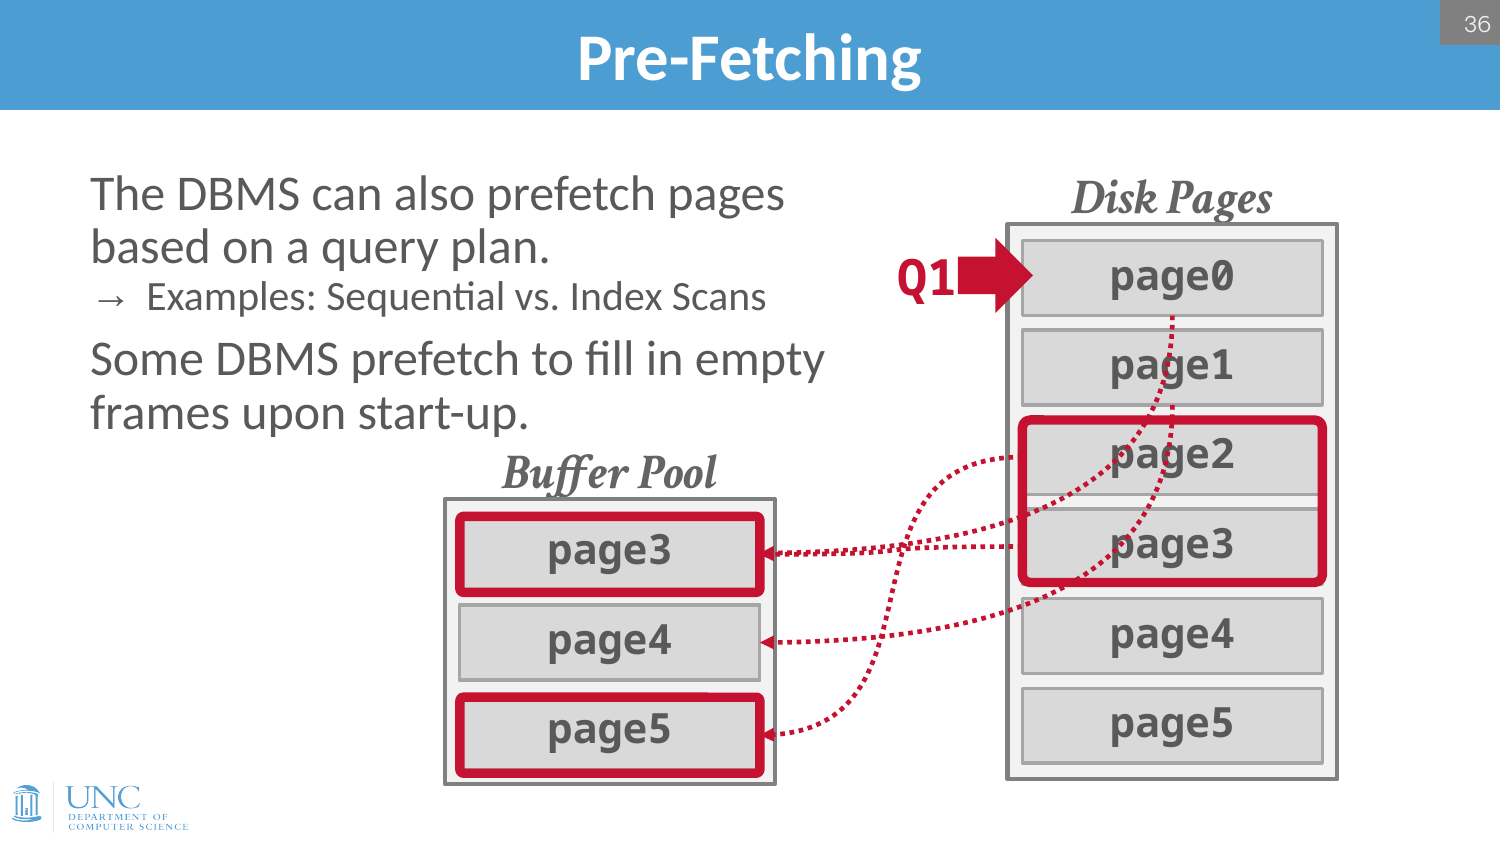

36
# Pre-Fetching
The DBMS can also prefetch pages based on a query plan.
Examples: Sequential vs. Index Scans
Some DBMS prefetch to fill in empty frames upon start-up.
Disk Pages

Q1
page0
page1
page2
page3
page4
page5

Buffer Pool

page0
page3

page1
page4
page2
page5